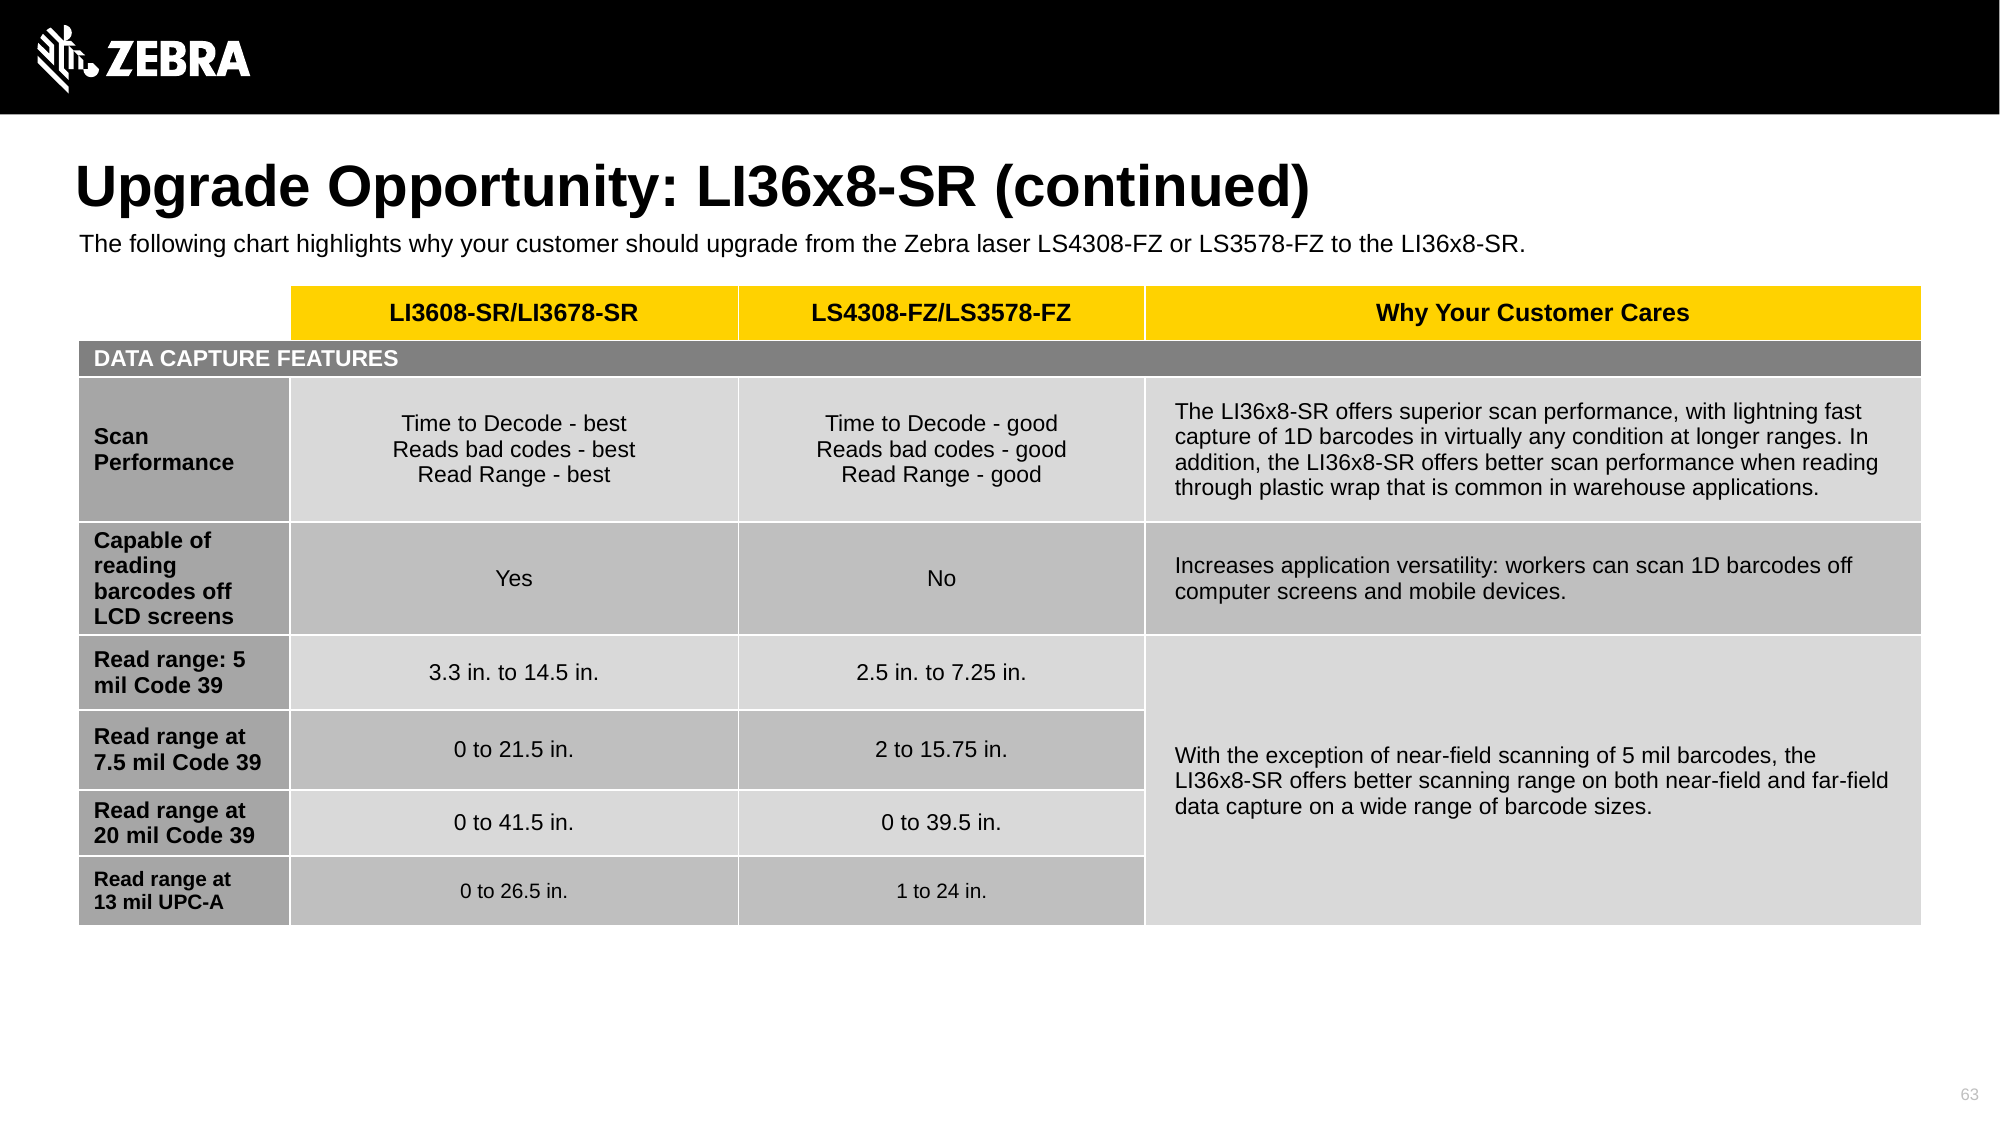

Upgrade Opportunity: LI36x8-SR (continued)
The following chart highlights why your customer should upgrade from the Zebra laser LS4308-FZ or LS3578-FZ to the LI36x8-SR.
|  | LI3608-SR/LI3678-SR | LS4308-FZ/LS3578-FZ | Why Your Customer Cares |
| --- | --- | --- | --- |
| DATA CAPTURE FEATURES |  |  |  |
| Scan Performance | Time to Decode - best Reads bad codes - best Read Range - best | Time to Decode - good Reads bad codes - good Read Range - good | The LI36x8-SR offers superior scan performance, with lightning fast capture of 1D barcodes in virtually any condition at longer ranges. In addition, the LI36x8-SR offers better scan performance when reading through plastic wrap that is common in warehouse applications. |
| Capable of reading barcodes off LCD screens | Yes | No | Increases application versatility: workers can scan 1D barcodes off computer screens and mobile devices. |
| Read range: 5 mil Code 39 | 3.3 in. to 14.5 in. | 2.5 in. to 7.25 in. | With the exception of near-field scanning of 5 mil barcodes, the LI36x8-SR offers better scanning range on both near-field and far-field data capture on a wide range of barcode sizes. |
| Read range at 7.5 mil Code 39 | 0 to 21.5 in. | 2 to 15.75 in. |  |
| Read range at 20 mil Code 39 | 0 to 41.5 in. | 0 to 39.5 in. |  |
| Read range at 13 mil UPC-A | 0 to 26.5 in. | 1 to 24 in. |  |
63